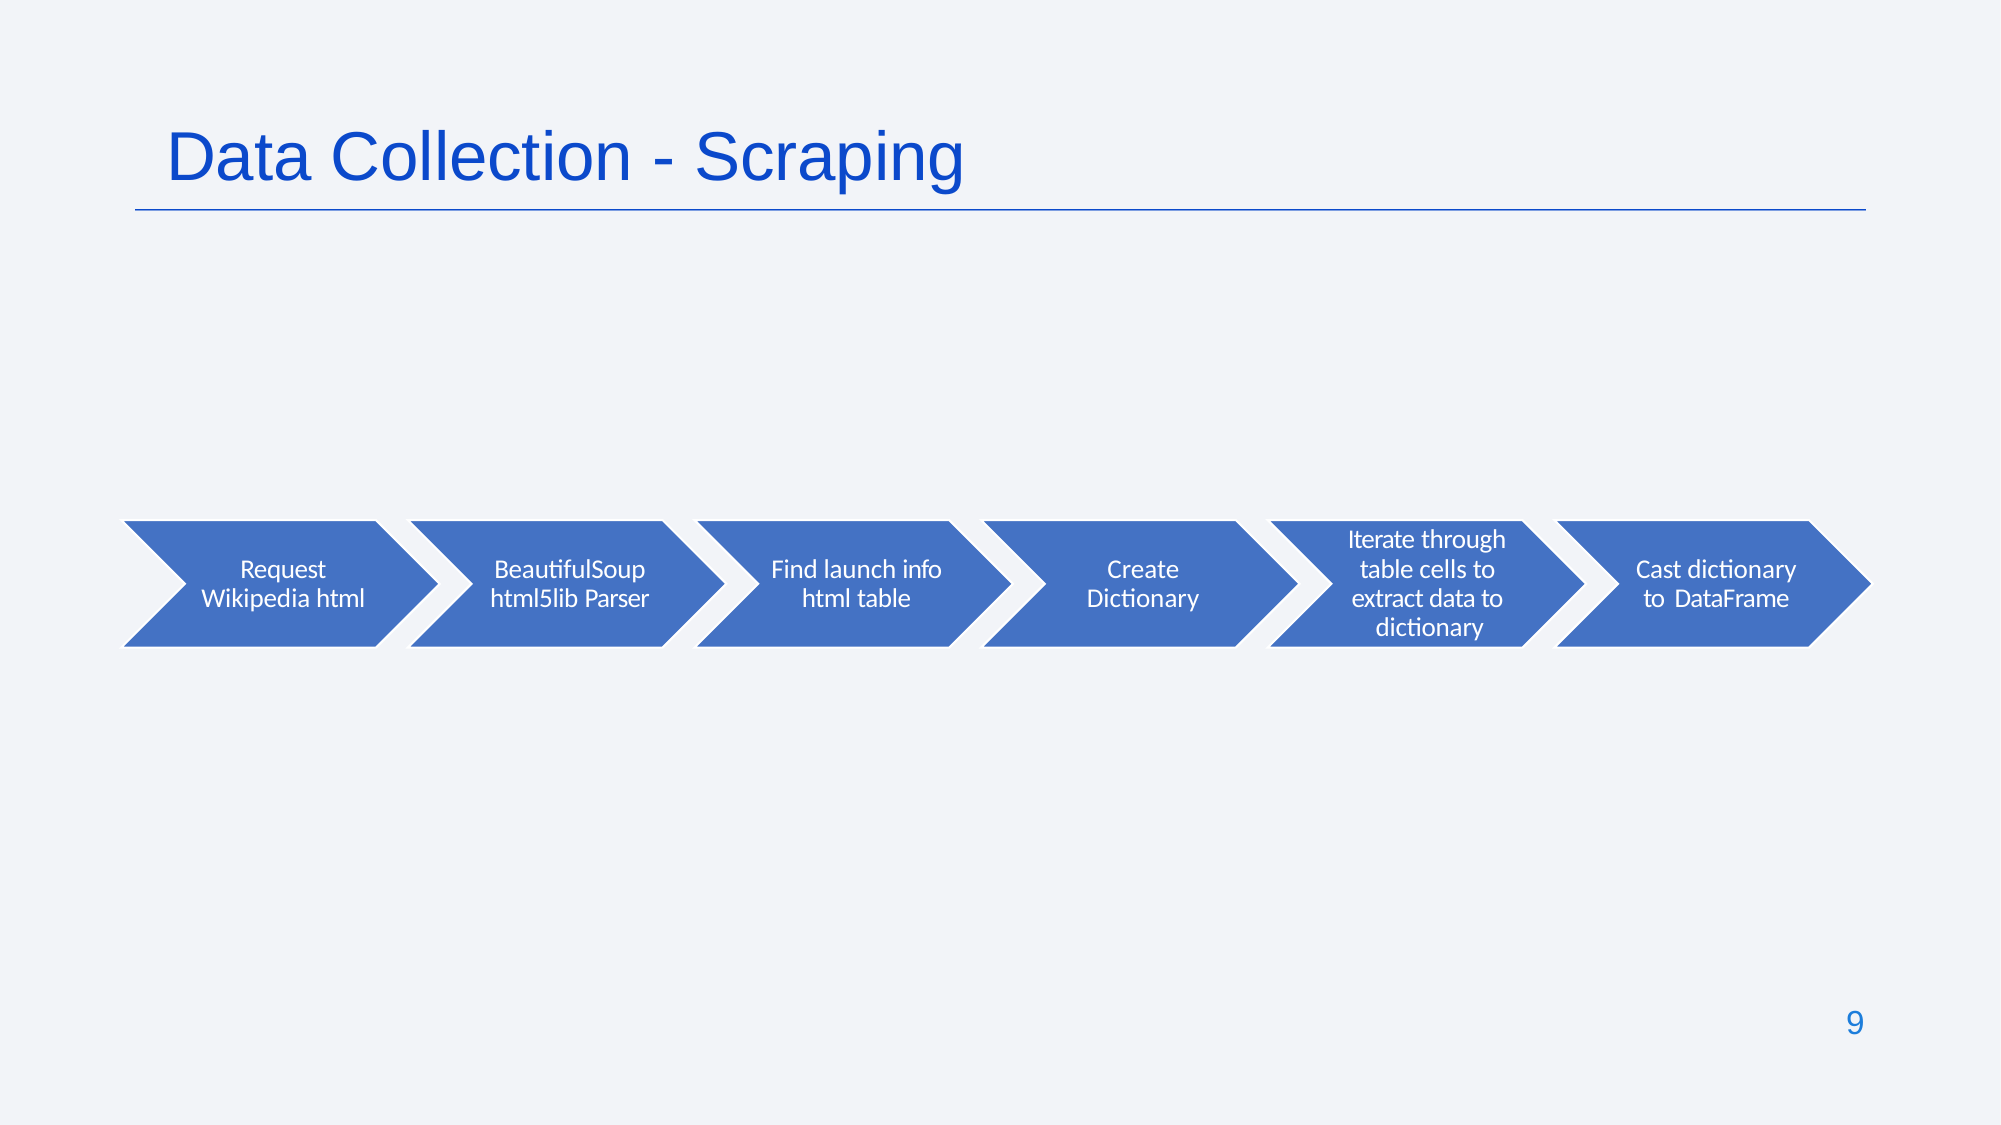

Request Wikipedia html
BeautifulSoup html5lib Parser
Find launch info html table
Create Dictionary
Iterate through  table cells to  extract data to  dictionary
Cast dictionary to  DataFrame
Data Collection - Scraping
9